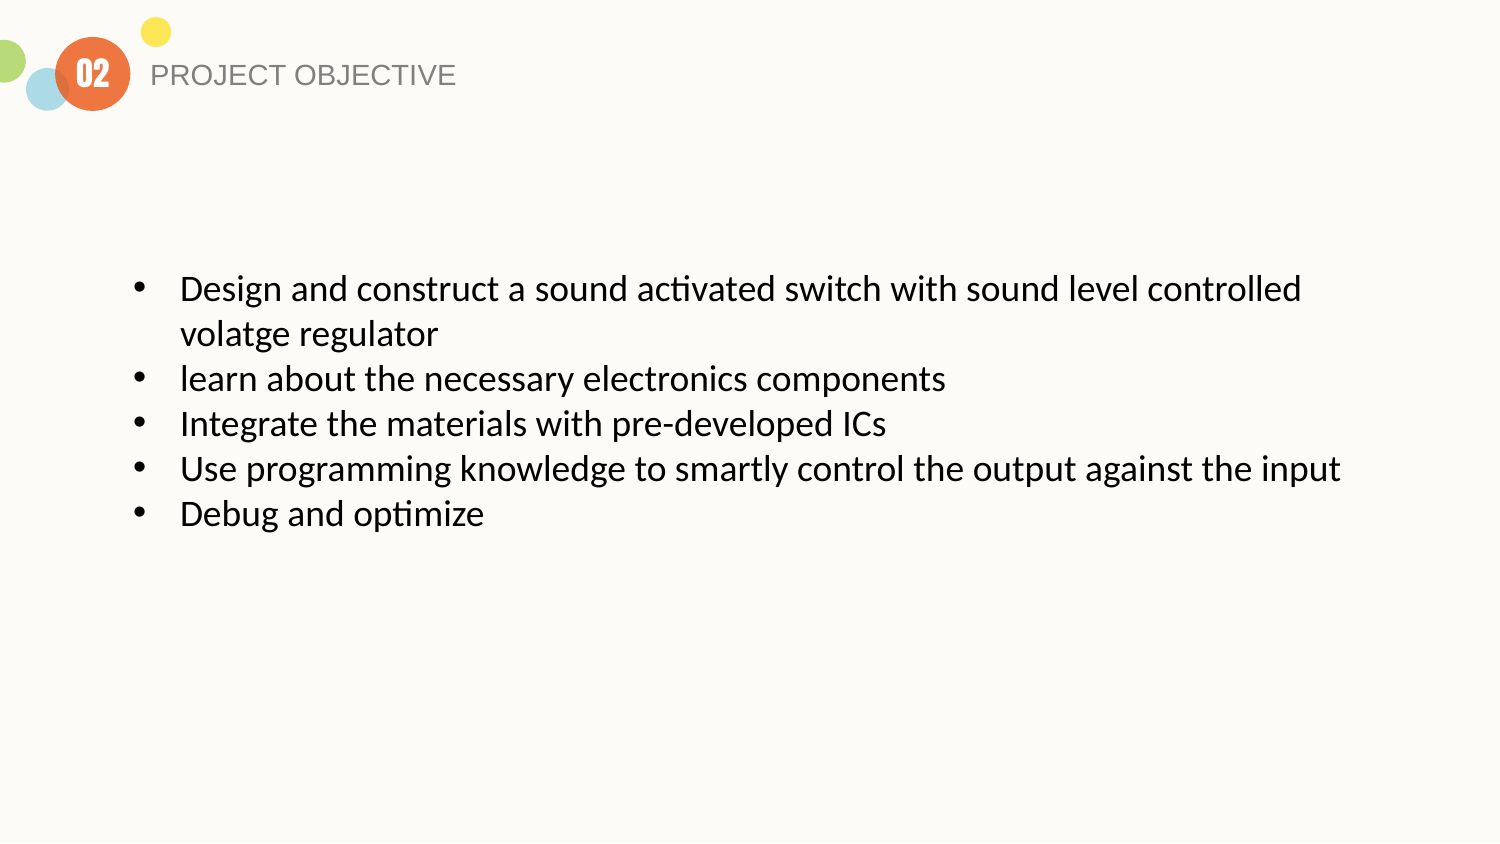

02
PROJECT OBJECTIVE

Design and construct a sound activated switch with sound level controlled volatge regulator
learn about the necessary electronics components
Integrate the materials with pre-developed ICs
Use programming knowledge to smartly control the output against the input
Debug and optimize

5